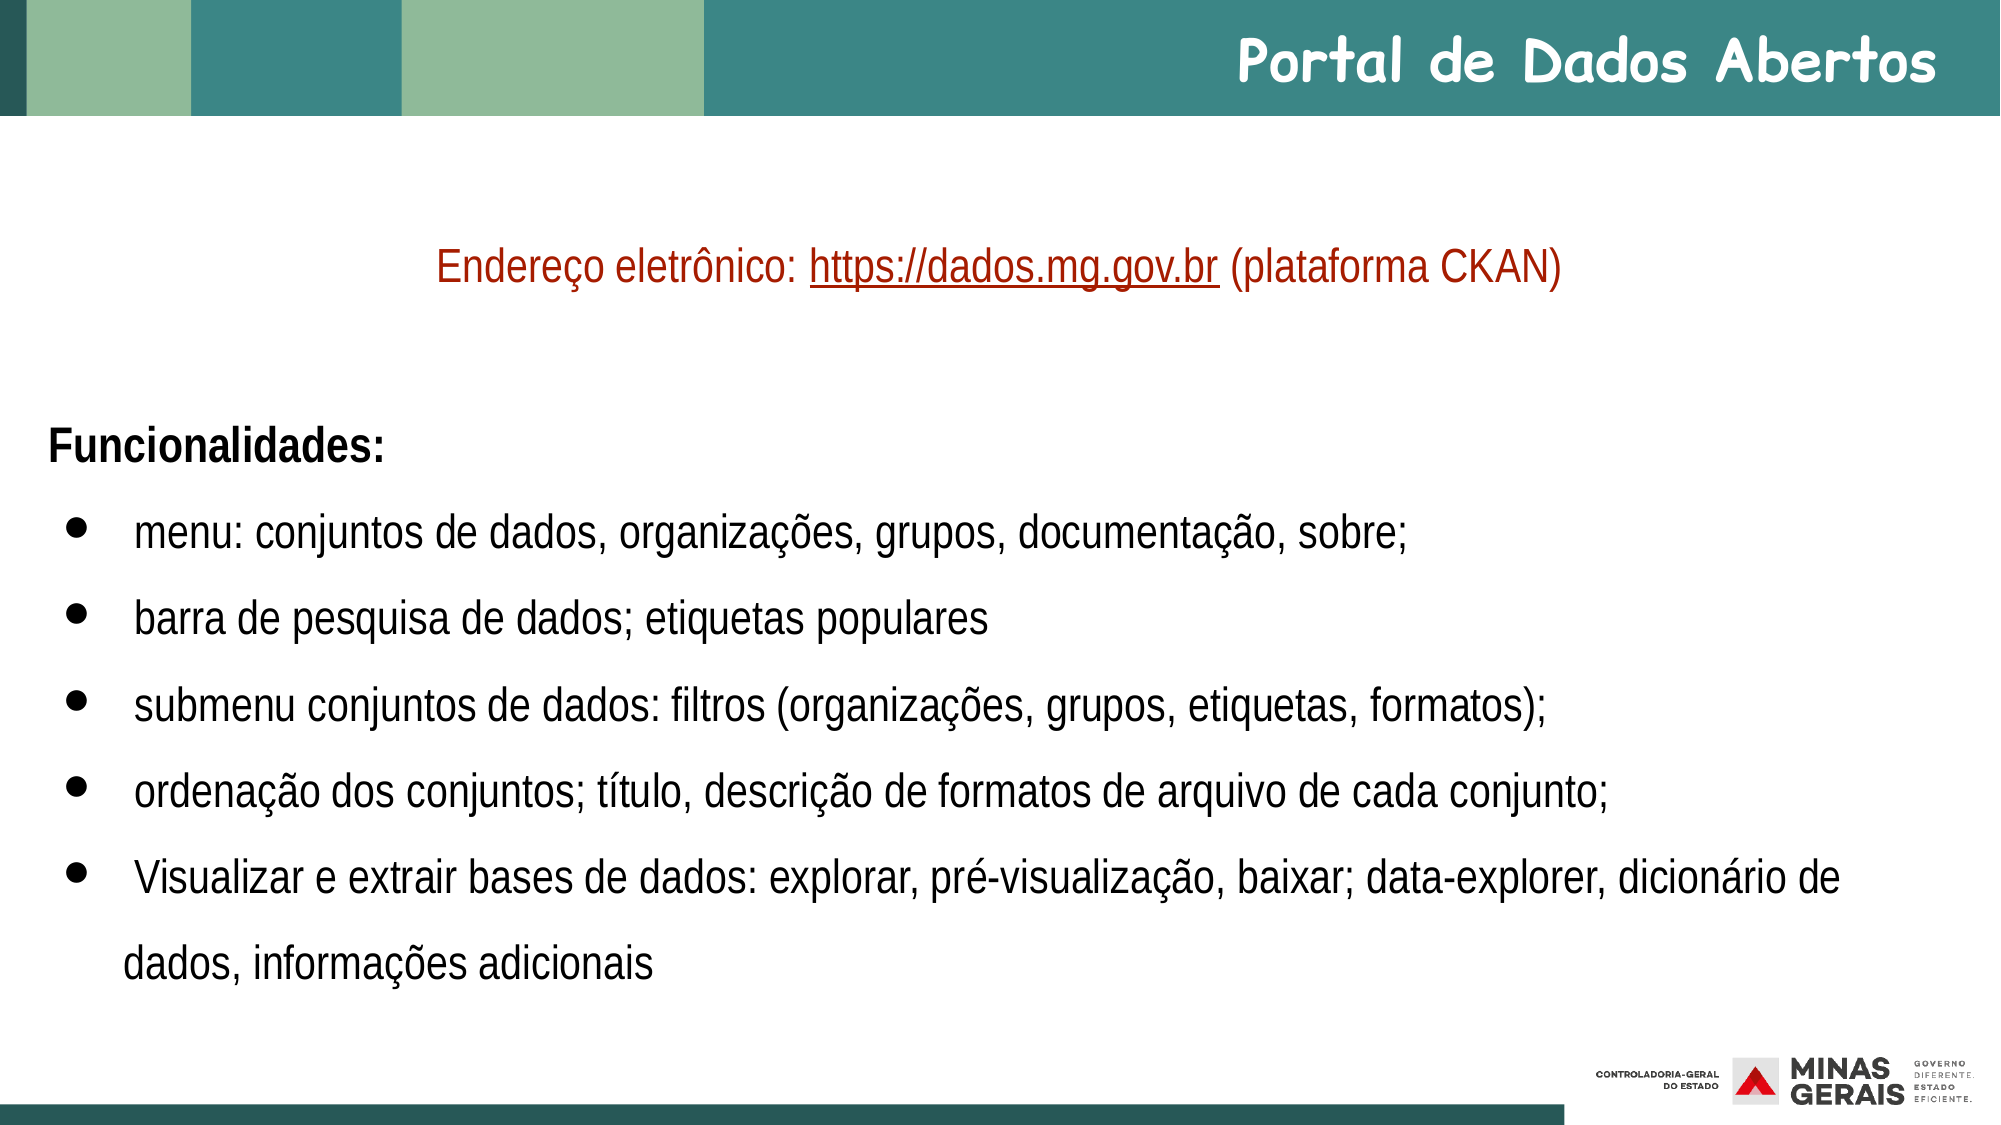

# Portal de Dados Abertos
Endereço eletrônico: https://dados.mg.gov.br (plataforma CKAN)

Funcionalidades:
 menu: conjuntos de dados, organizações, grupos, documentação, sobre;
 barra de pesquisa de dados; etiquetas populares
 submenu conjuntos de dados: filtros (organizações, grupos, etiquetas, formatos);
 ordenação dos conjuntos; título, descrição de formatos de arquivo de cada conjunto;
 Visualizar e extrair bases de dados: explorar, pré-visualização, baixar; data-explorer, dicionário de dados, informações adicionais